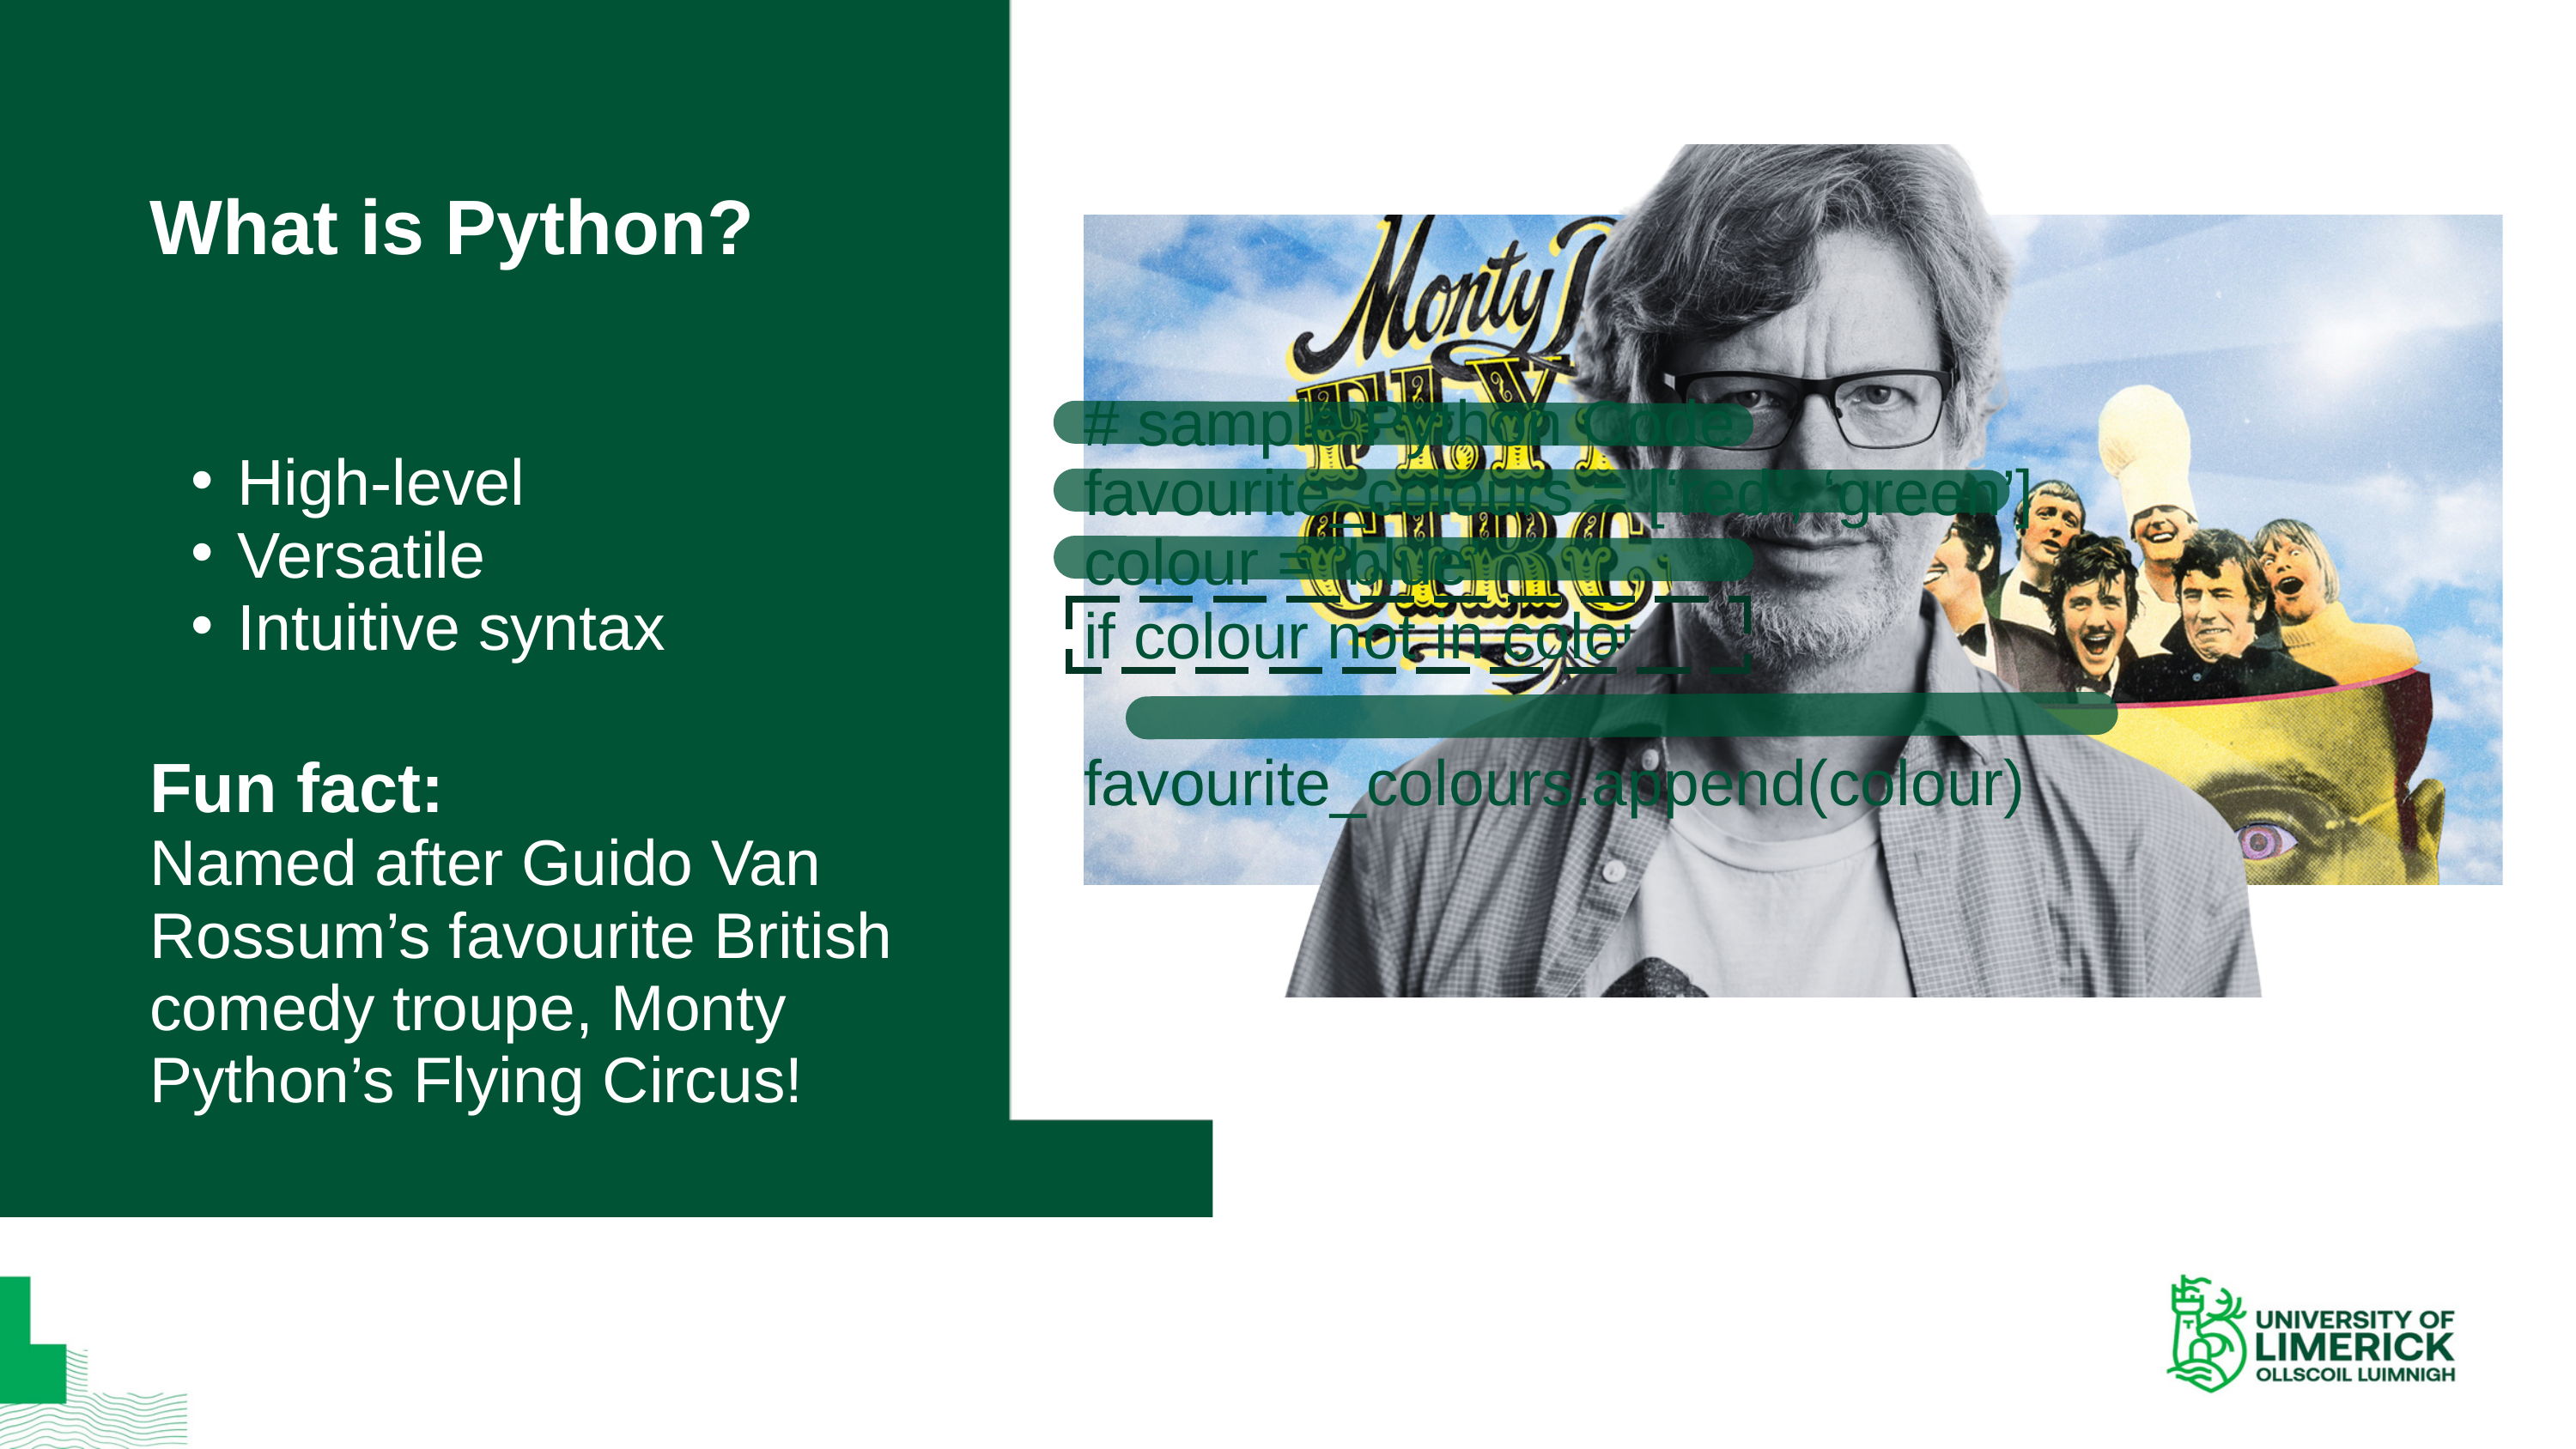

What is Python?

# sample Python Code
favourite_colours = [‘red’, ‘green’]
colour = ‘blue’

High-level
Versatile
Intuitive syntax

if colour not in colours:
     favourite_colours.append(colour)
Fun fact:
Named after Guido Van Rossum’s favourite British comedy troupe, Monty Python’s Flying Circus!